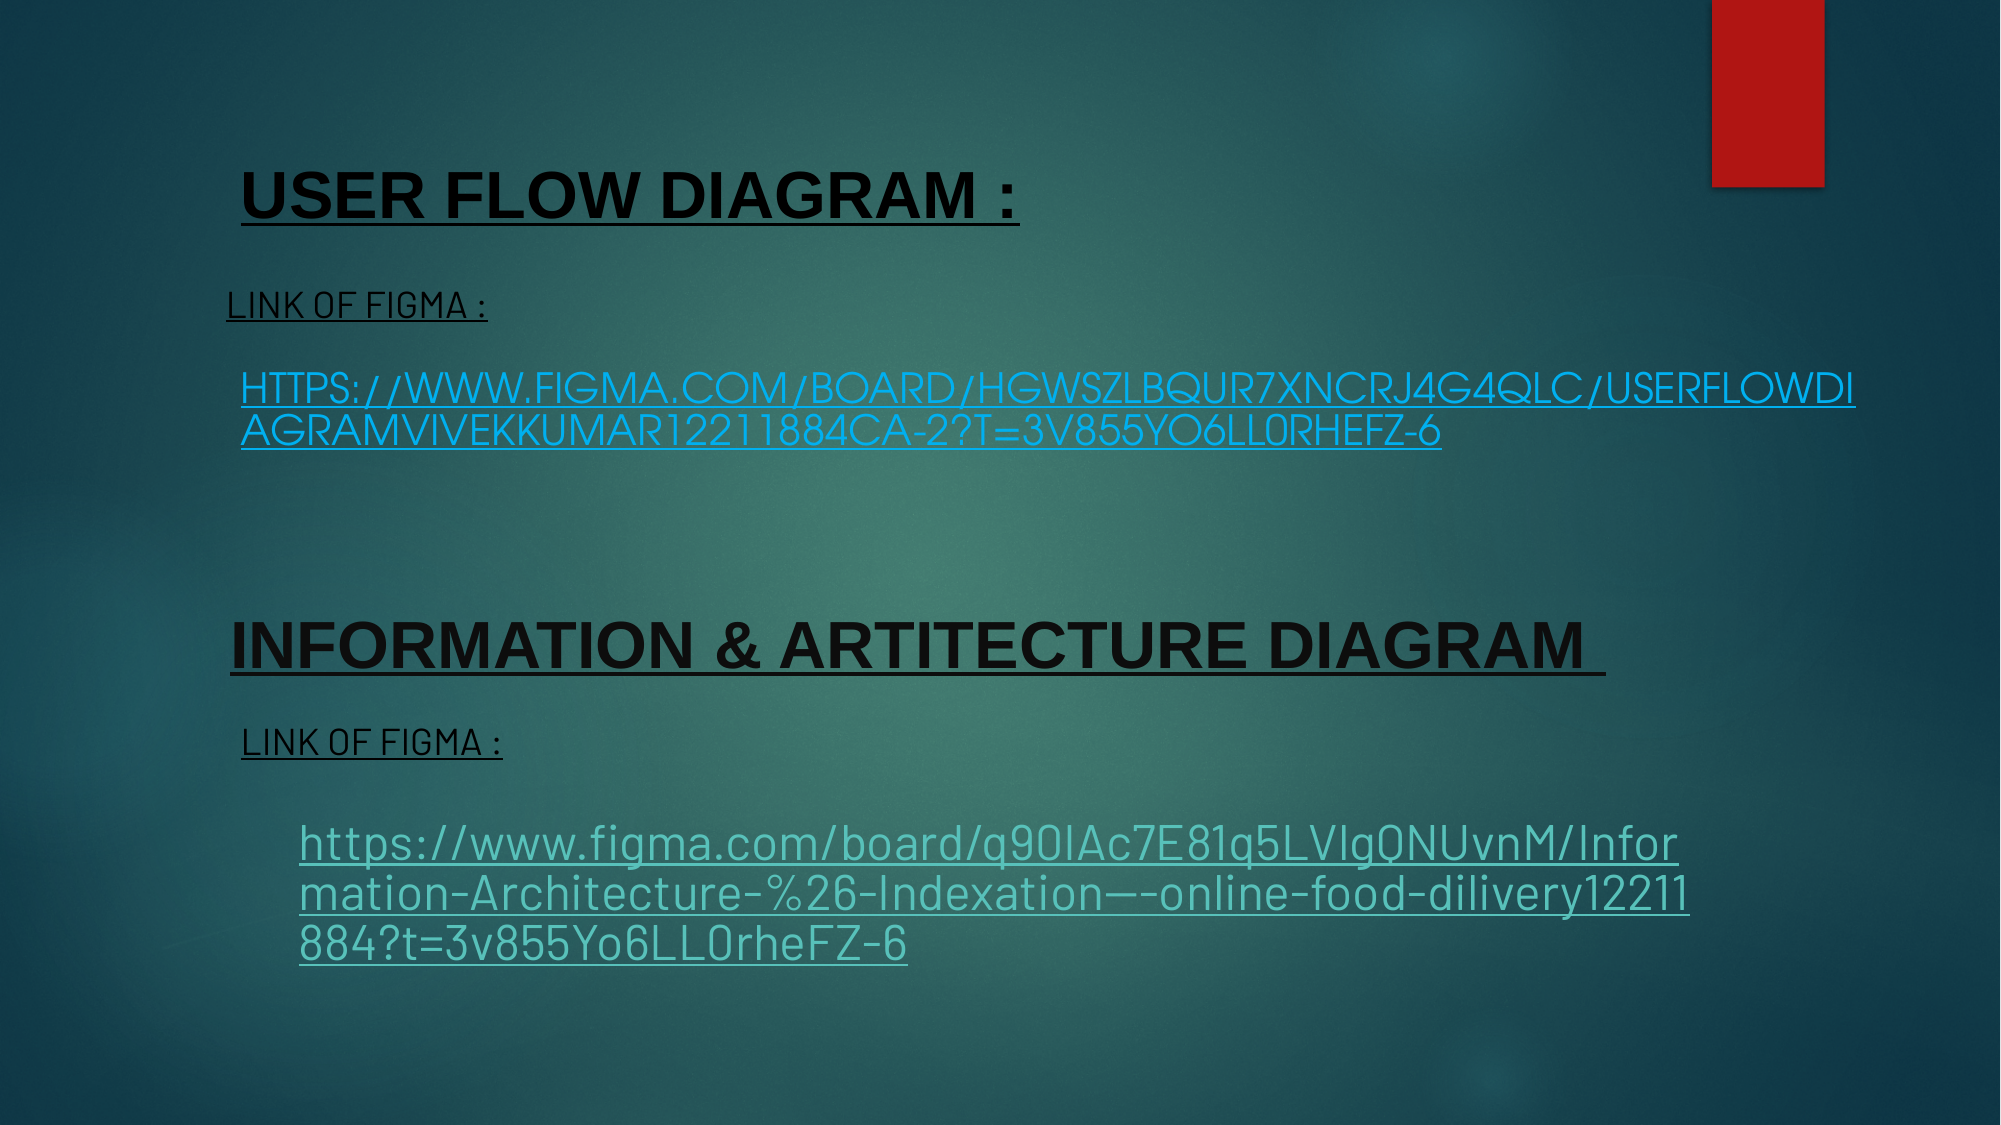

# USER FLOW DIAGRAM :
LINK OF FIGMA :
https://www.figma.com/board/HGWszLbQUr7XncRJ4g4QLC/UserflowDiagramvivekkumar12211884CA-2?t=3v855Yo6LL0rheFZ-6
INFORMATION & ARTITECTURE DIAGRAM
LINK OF FIGMA :
https://www.figma.com/board/q90IAc7E81q5LVlgQNUvnM/Information-Architecture-%26-Indexation---online-food-dilivery12211884?t=3v855Yo6LL0rheFZ-6